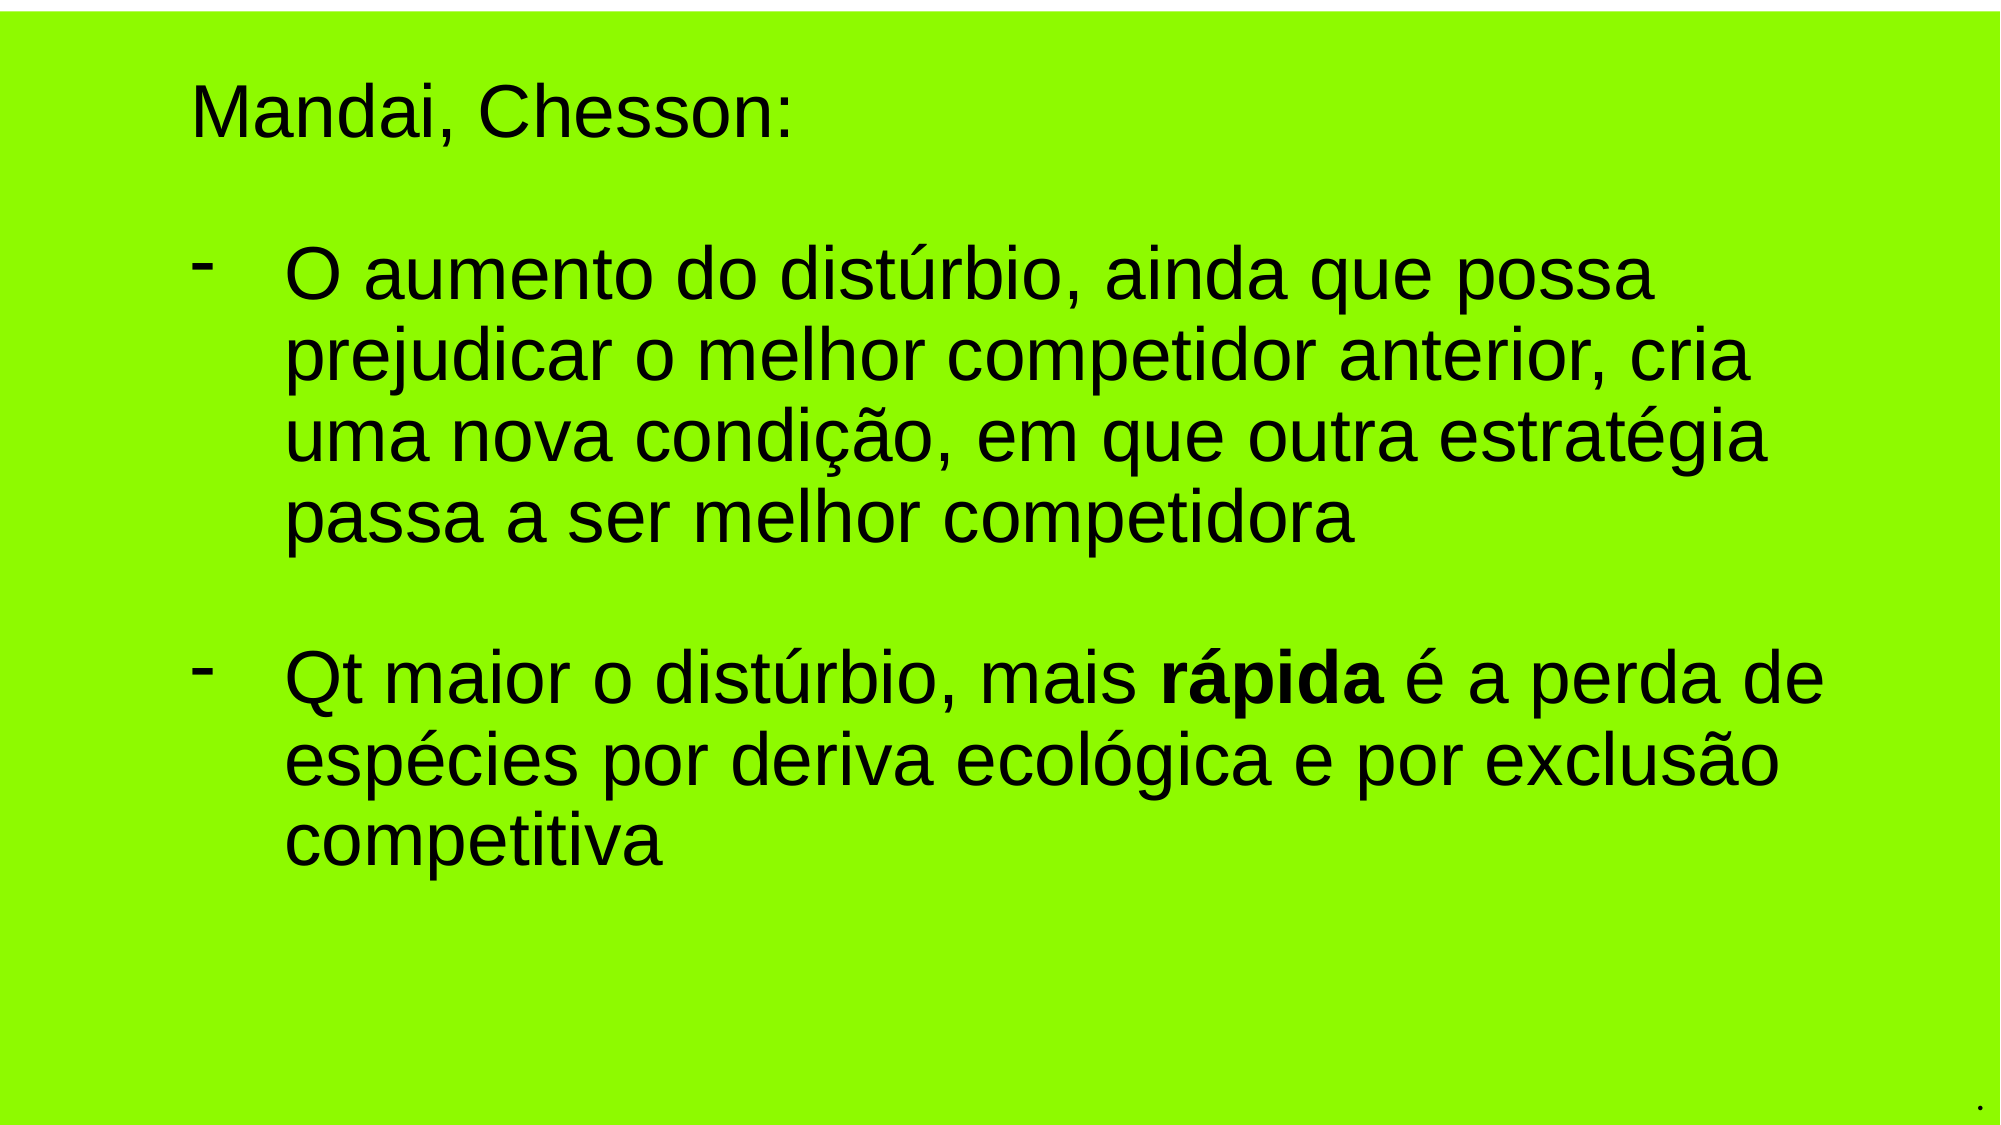

.

introdução

Mandai, Chesson:

O aumento do distúrbio, ainda que possa prejudicar o melhor competidor anterior, cria uma nova condição, em que outra estratégia passa a ser melhor competidora

Qt maior o distúrbio, mais rápida é a perda de espécies por deriva ecológica e por exclusão competitiva